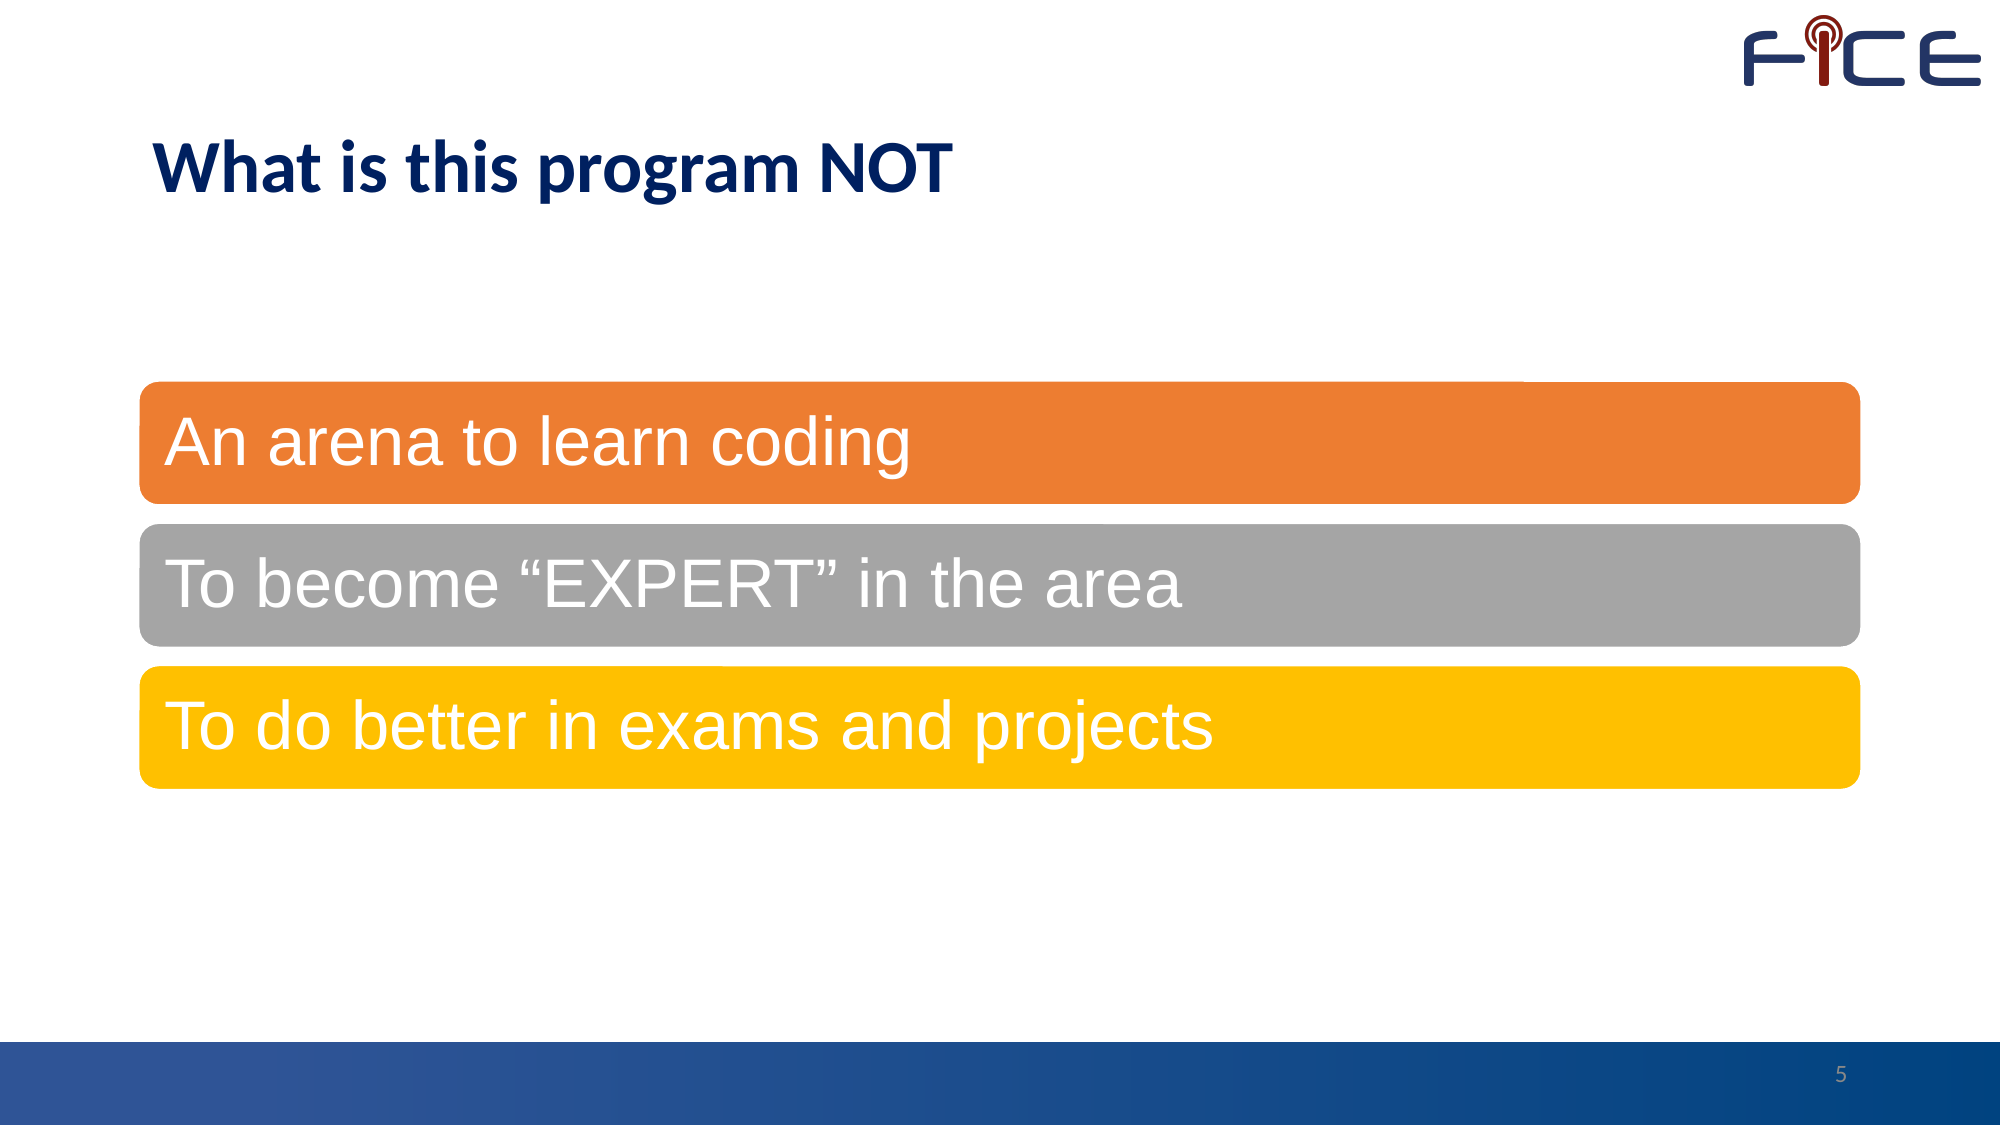

# What is this program NOT

An arena to learn coding

To become “EXPERT” in the area

To do better in exams and projects
5